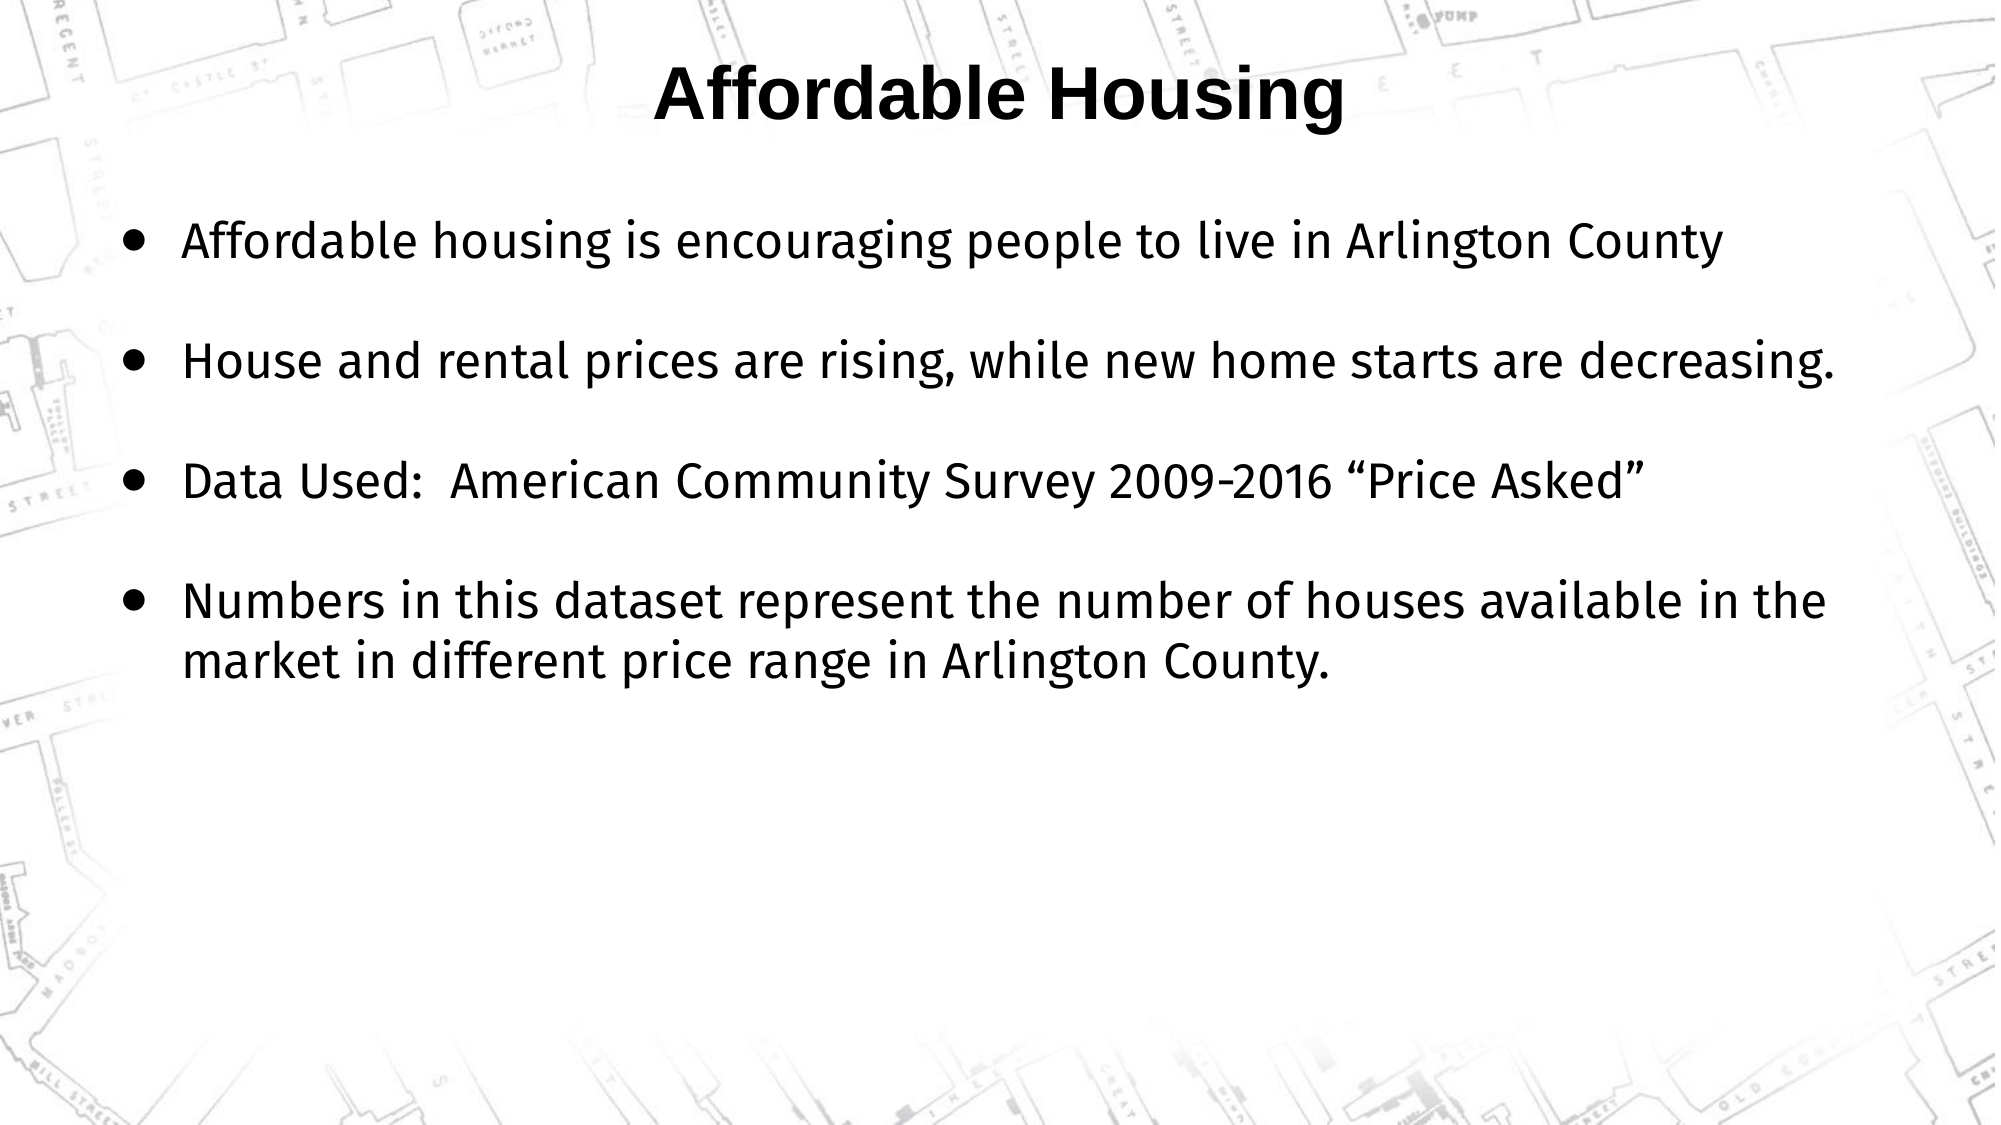

# Affordable Housing
Affordable housing is encouraging people to live in Arlington County

House and rental prices are rising, while new home starts are decreasing.

Data Used:  American Community Survey 2009-2016 “Price Asked”

Numbers in this dataset represent the number of houses available in the market in different price range in Arlington County.